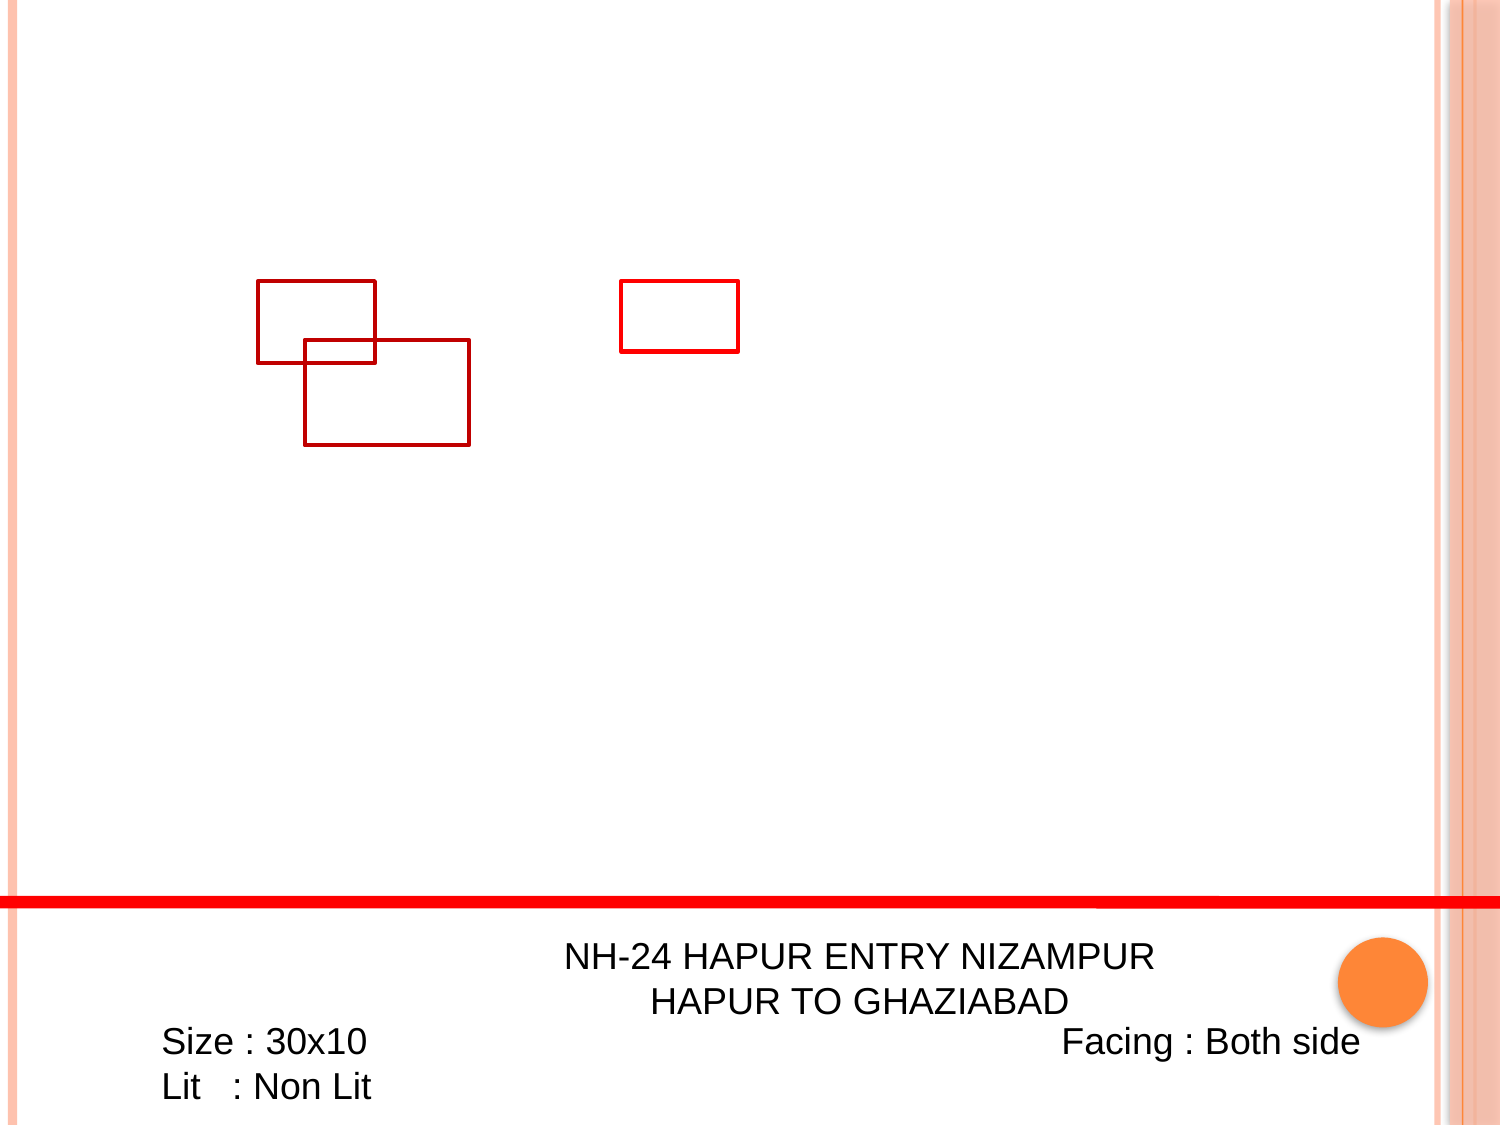

NH-24 HAPUR ENTRY NIZAMPUR
HAPUR TO GHAZIABAD
	Size : 30x10					Facing : Both side
	Lit   : Non Lit